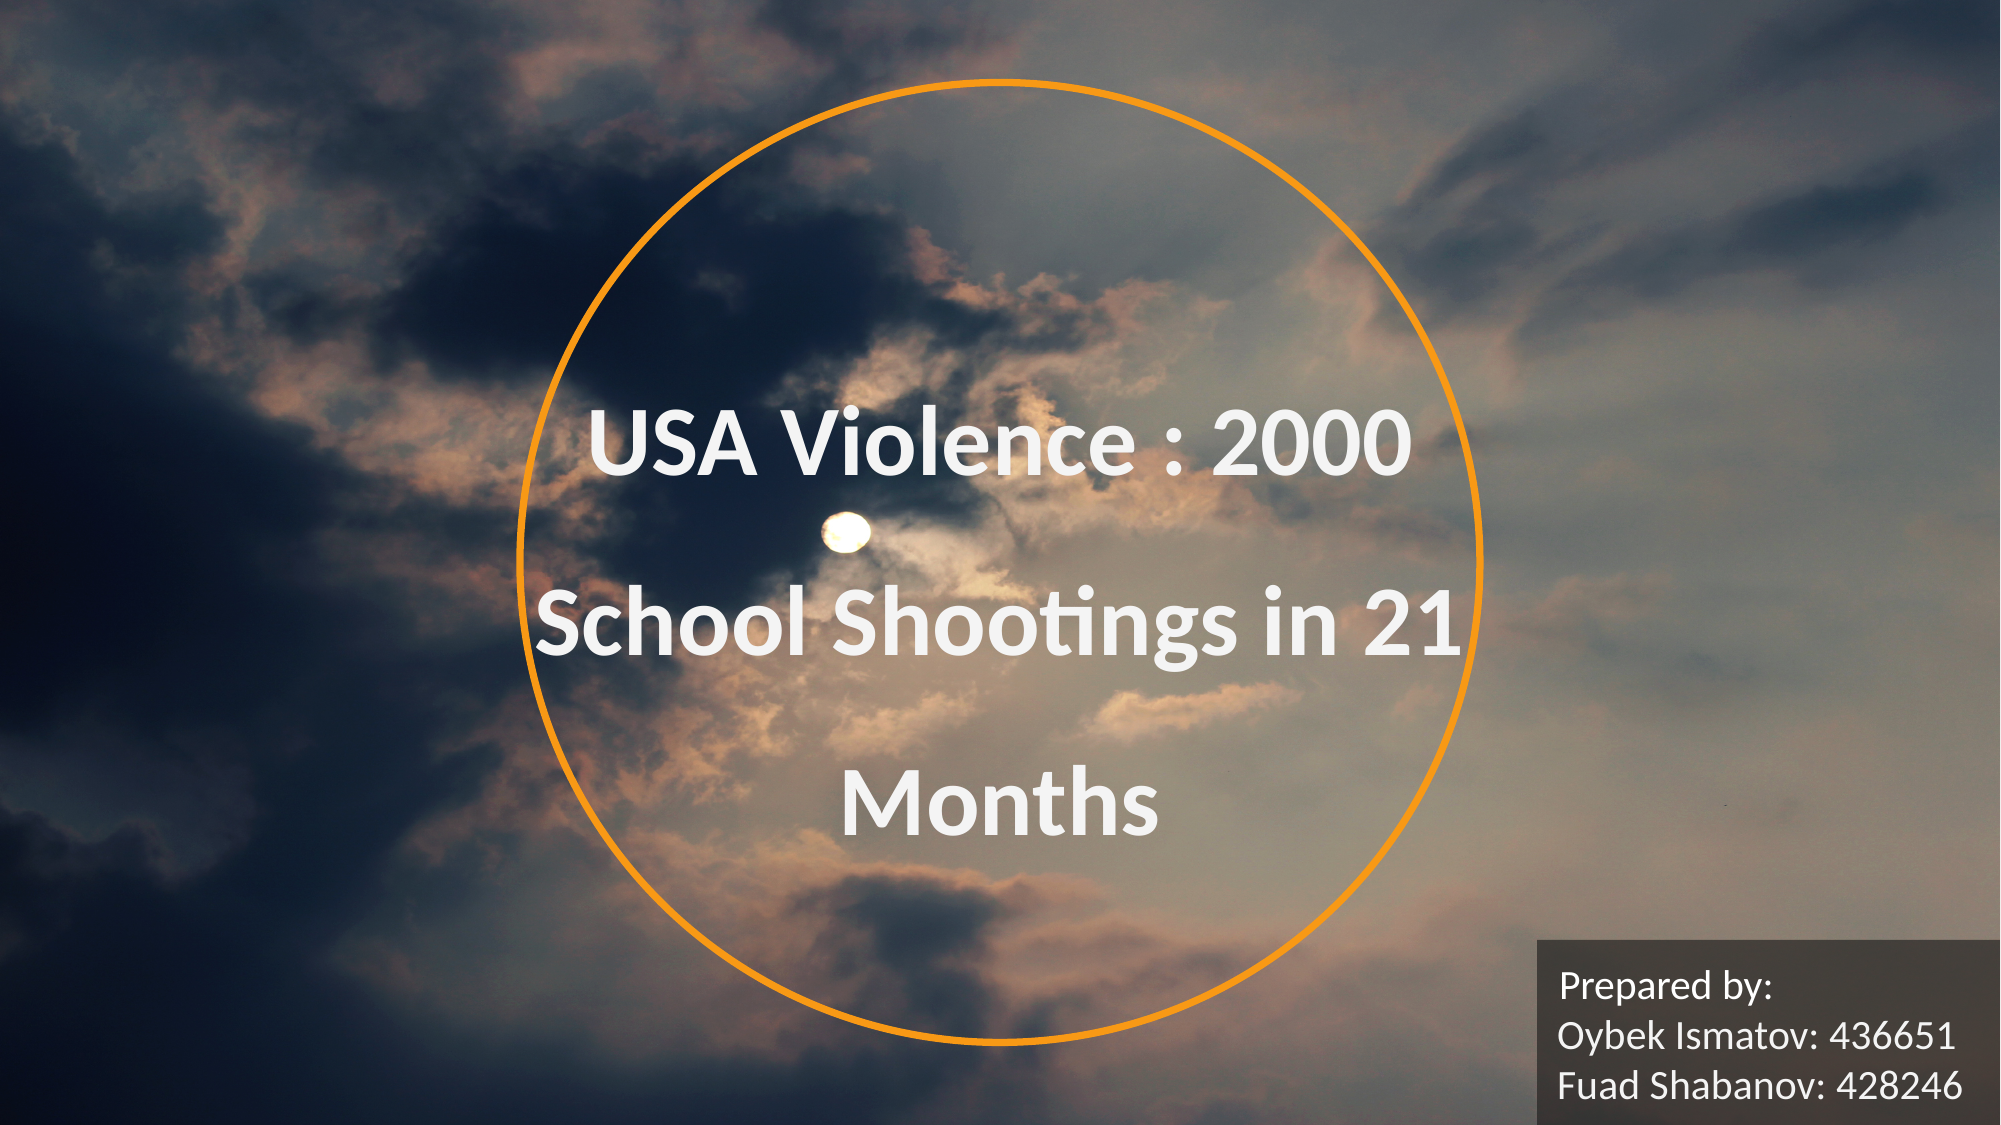

USA Violence : 2000 School Shootings in 21 Months
Prepared by:
Oybek Ismatov: 436651
Fuad Shabanov: 428246